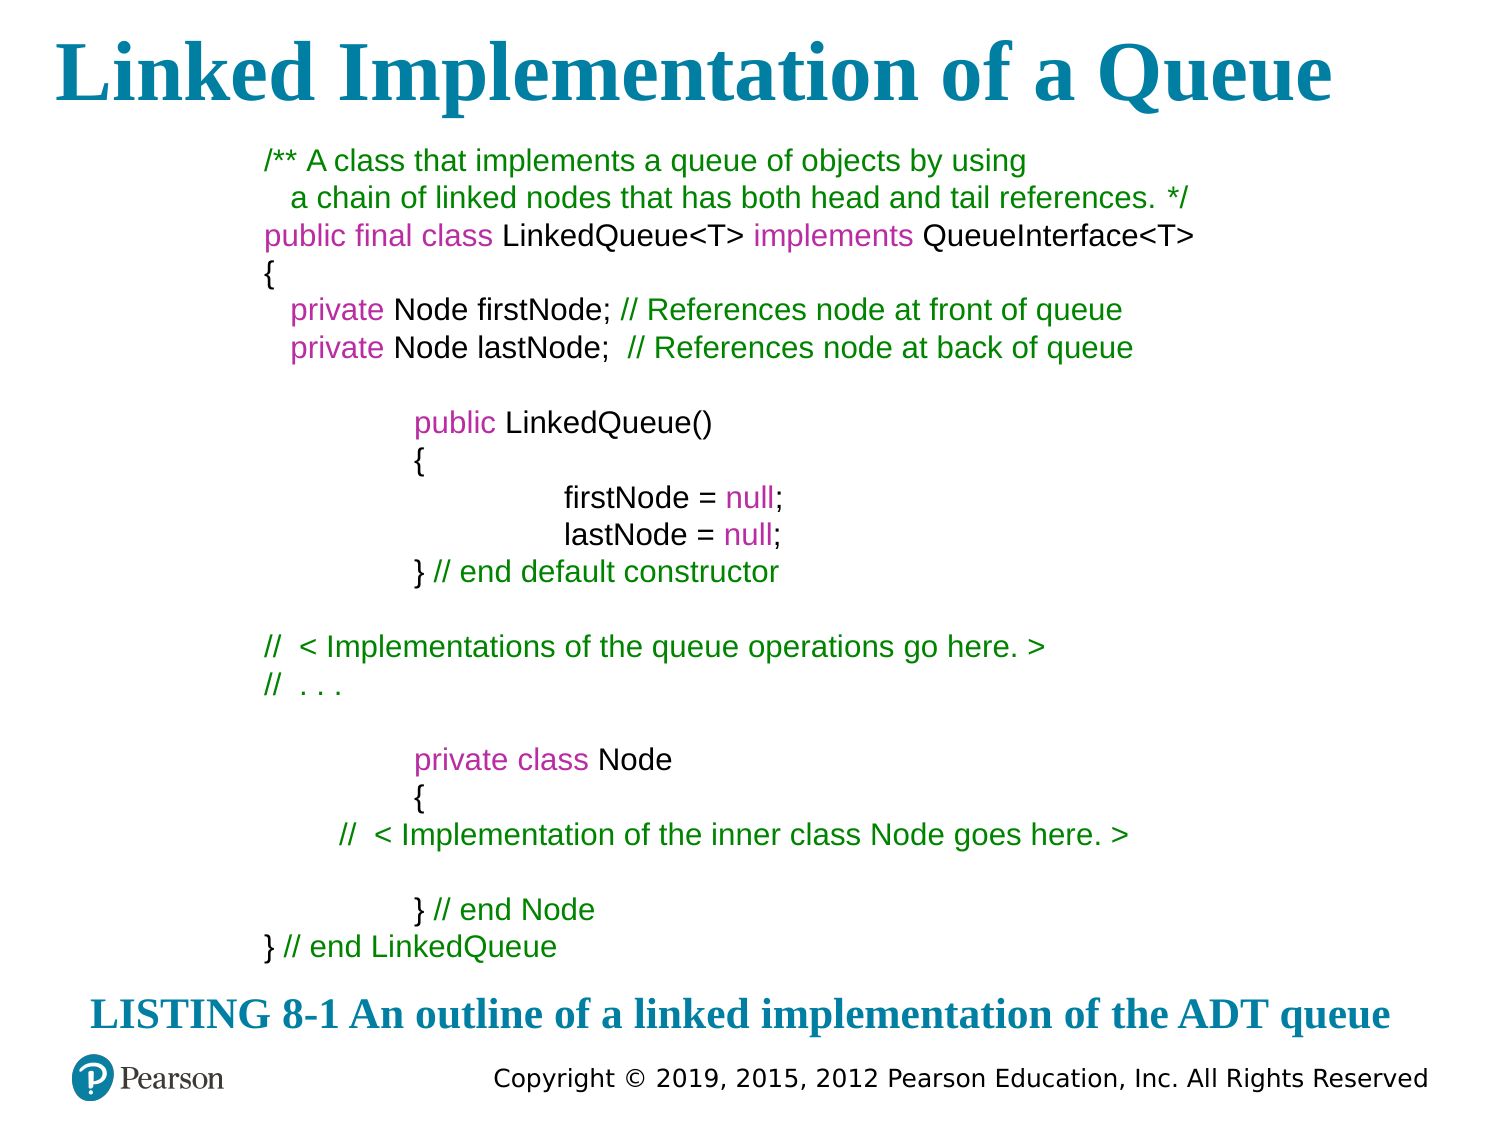

# Linked Implementation of a Queue
/** A class that implements a queue of objects by using
   a chain of linked nodes that has both head and tail references. */
public final class LinkedQueue<T> implements QueueInterface<T>
{
   private Node firstNode; // References node at front of queue
   private Node lastNode;  // References node at back of queue

	public LinkedQueue()
	{
		firstNode = null;
		lastNode = null;
	} // end default constructor

//  < Implementations of the queue operations go here. >
//  . . .

	private class Node
	{
//  < Implementation of the inner class Node goes here. >

	} // end Node
} // end LinkedQueue
LISTING 8-1 An outline of a linked implementation of the ADT queue